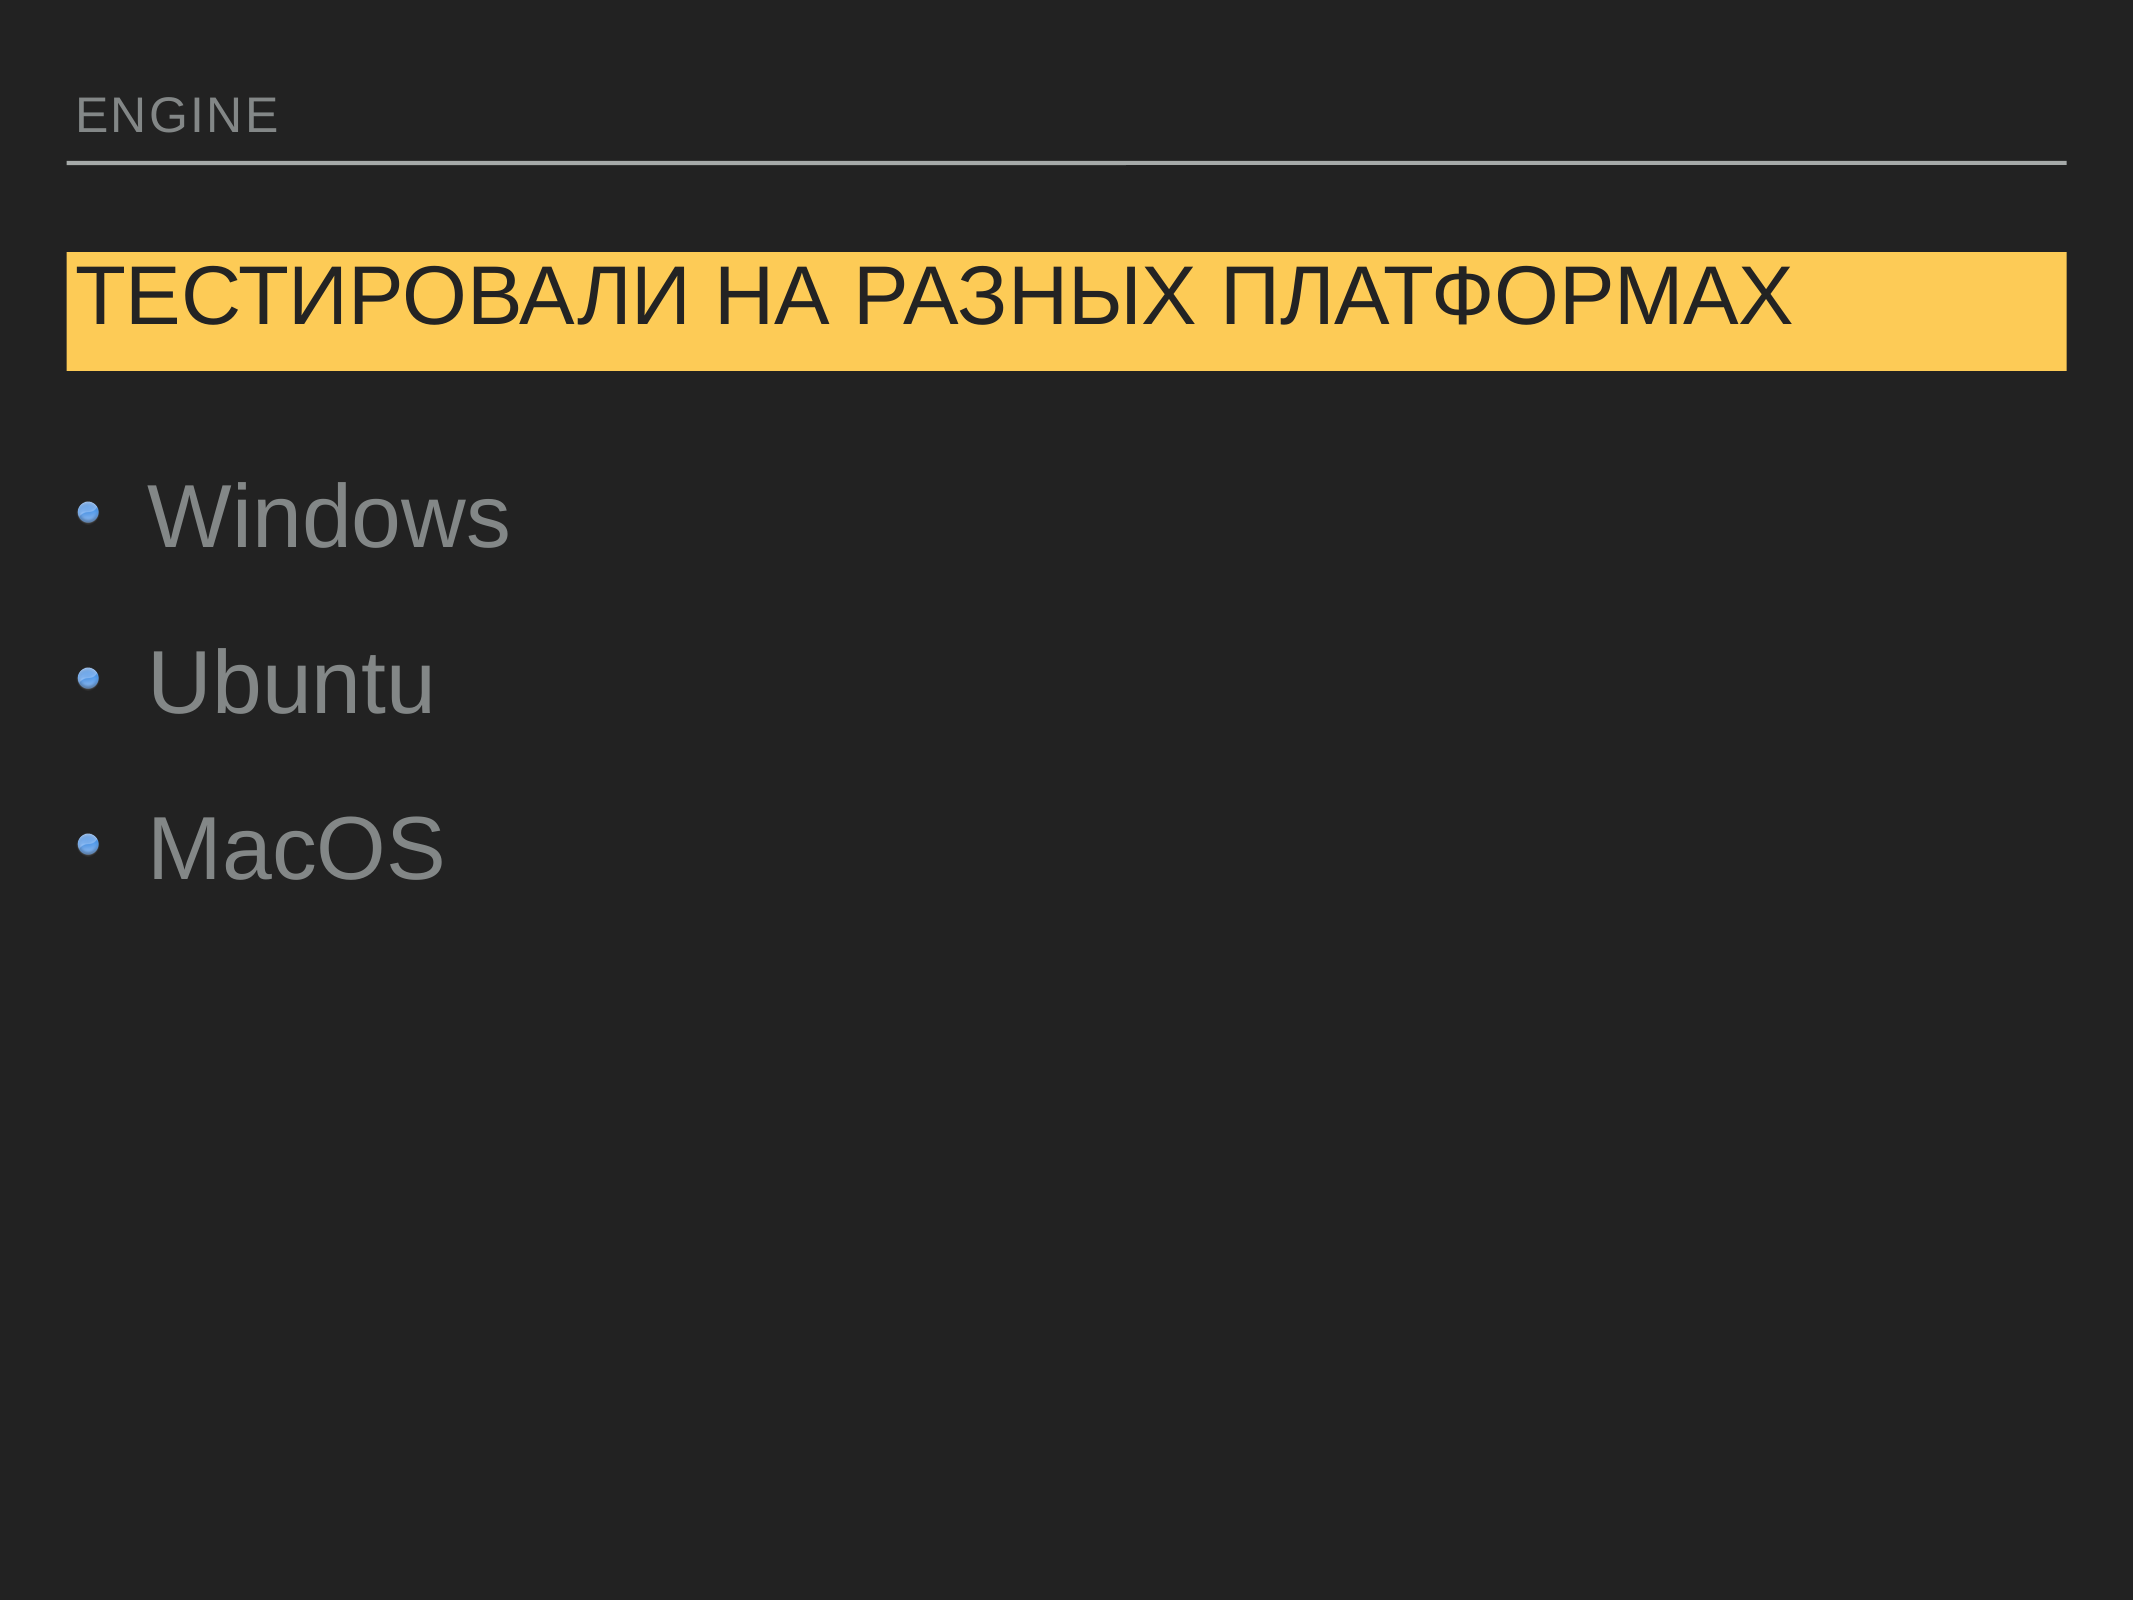

Engine
# Тестировали на разных платформах
Windows
Ubuntu
MacOS